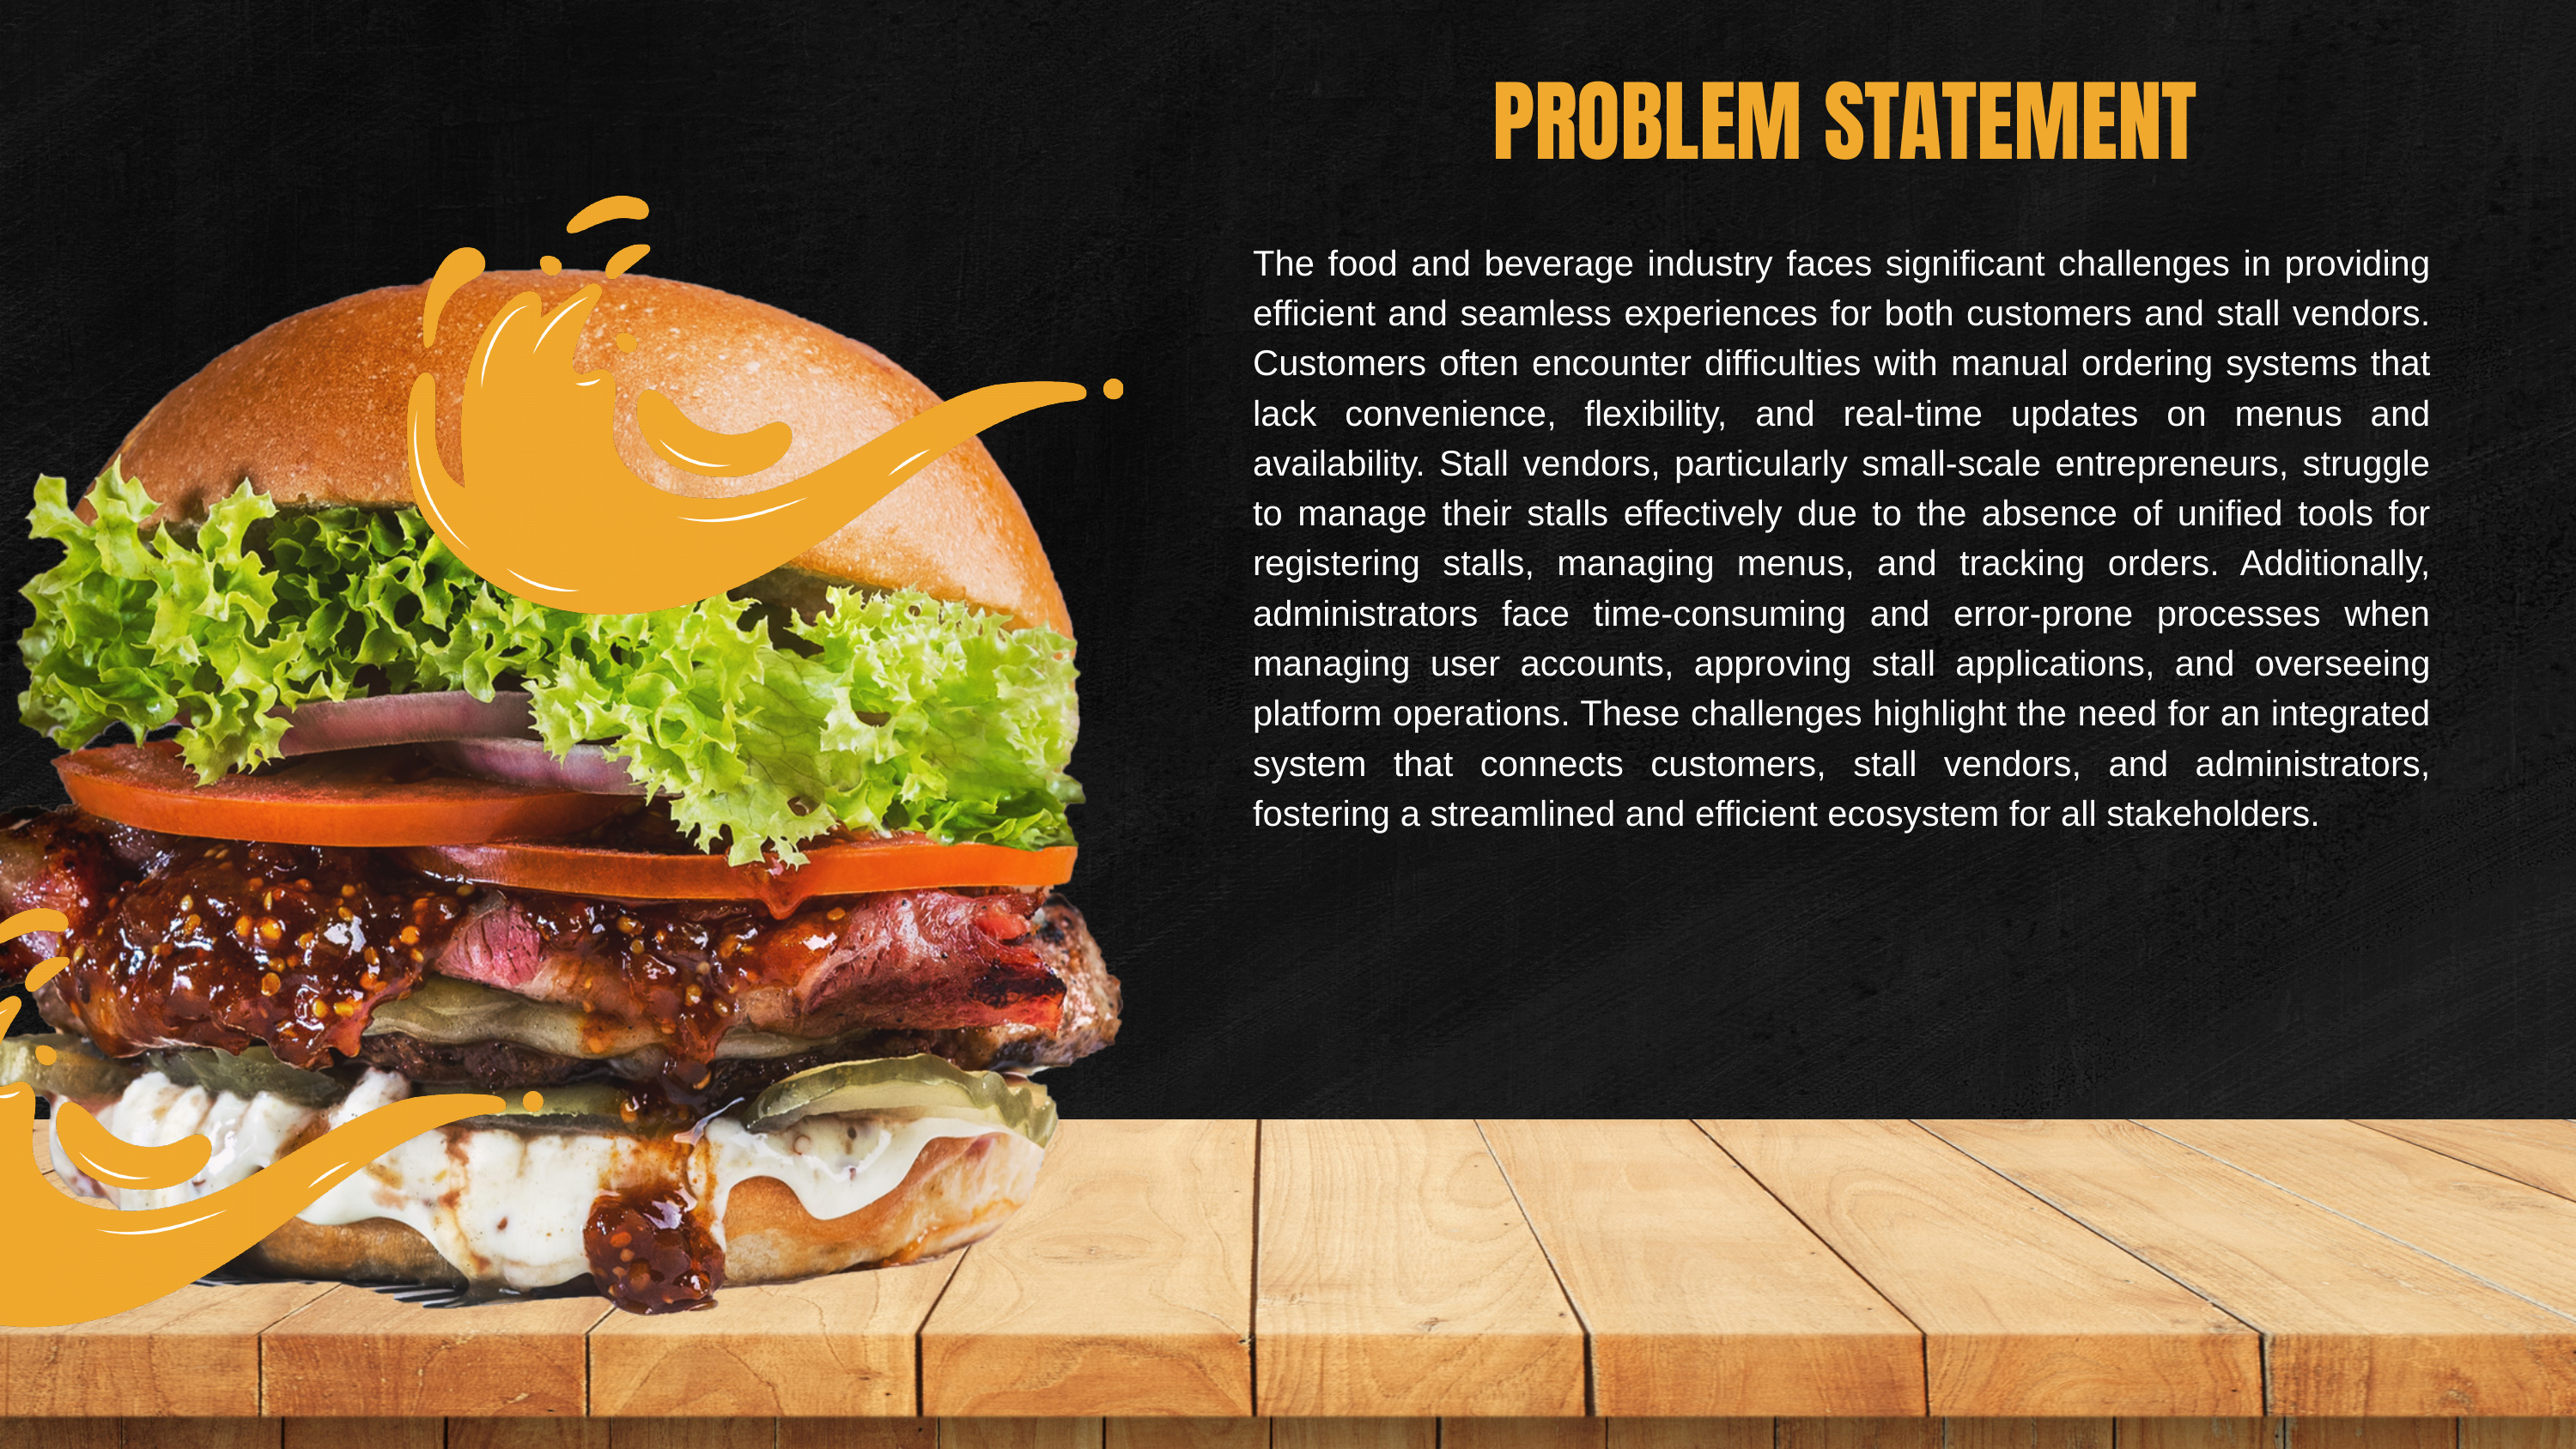

PROBLEM STATEMENT

The food and beverage industry faces significant challenges in providing efficient and seamless experiences for both customers and stall vendors. Customers often encounter difficulties with manual ordering systems that lack convenience, flexibility, and real-time updates on menus and availability. Stall vendors, particularly small-scale entrepreneurs, struggle to manage their stalls effectively due to the absence of unified tools for registering stalls, managing menus, and tracking orders. Additionally, administrators face time-consuming and error-prone processes when managing user accounts, approving stall applications, and overseeing platform operations. These challenges highlight the need for an integrated system that connects customers, stall vendors, and administrators, fostering a streamlined and efficient ecosystem for all stakeholders.